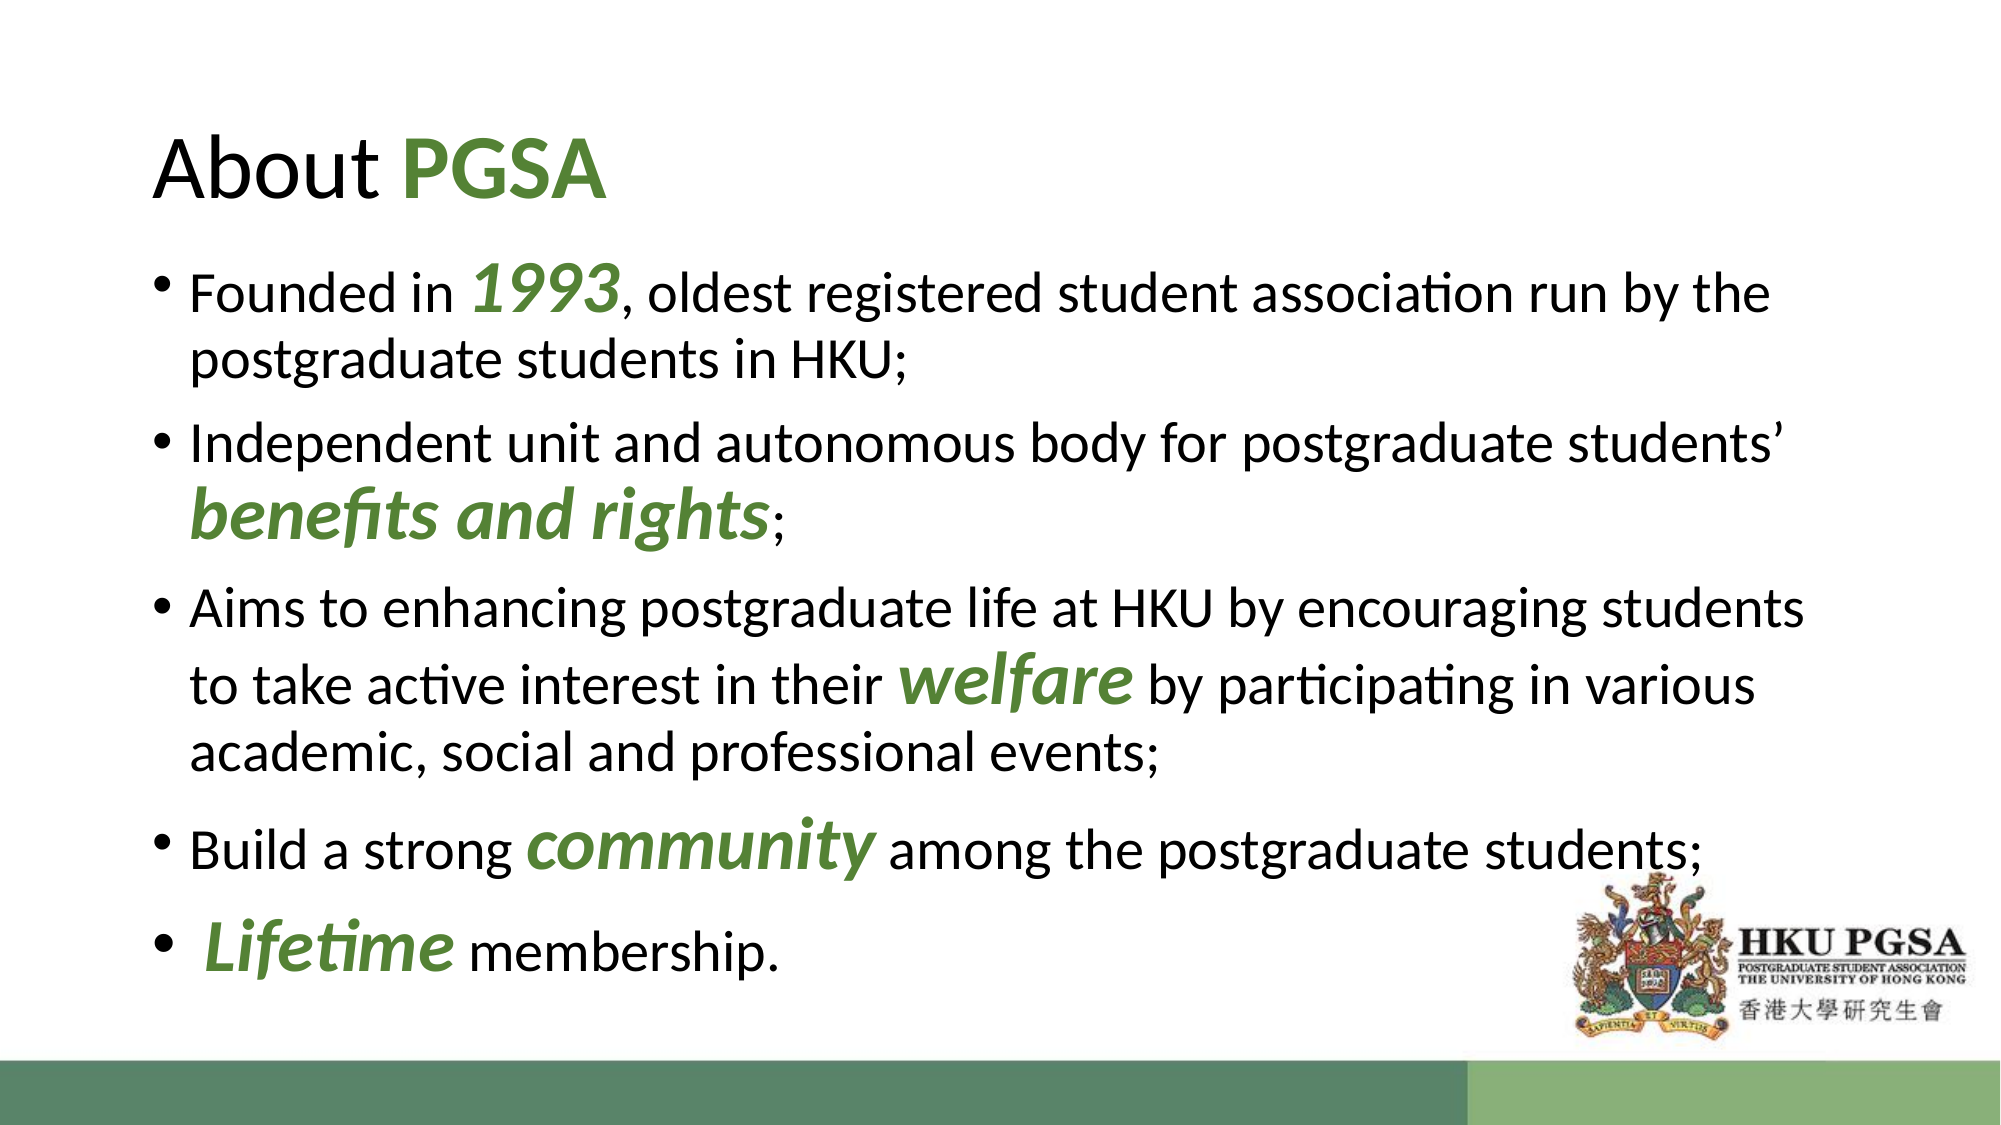

# About PGSA
Founded in 1993, oldest registered student association run by the postgraduate students in HKU;
Independent unit and autonomous body for postgraduate students’ benefits and rights;
Aims to enhancing postgraduate life at HKU by encouraging students to take active interest in their welfare by participating in various academic, social and professional events;
Build a strong community among the postgraduate students;
 Lifetime membership.